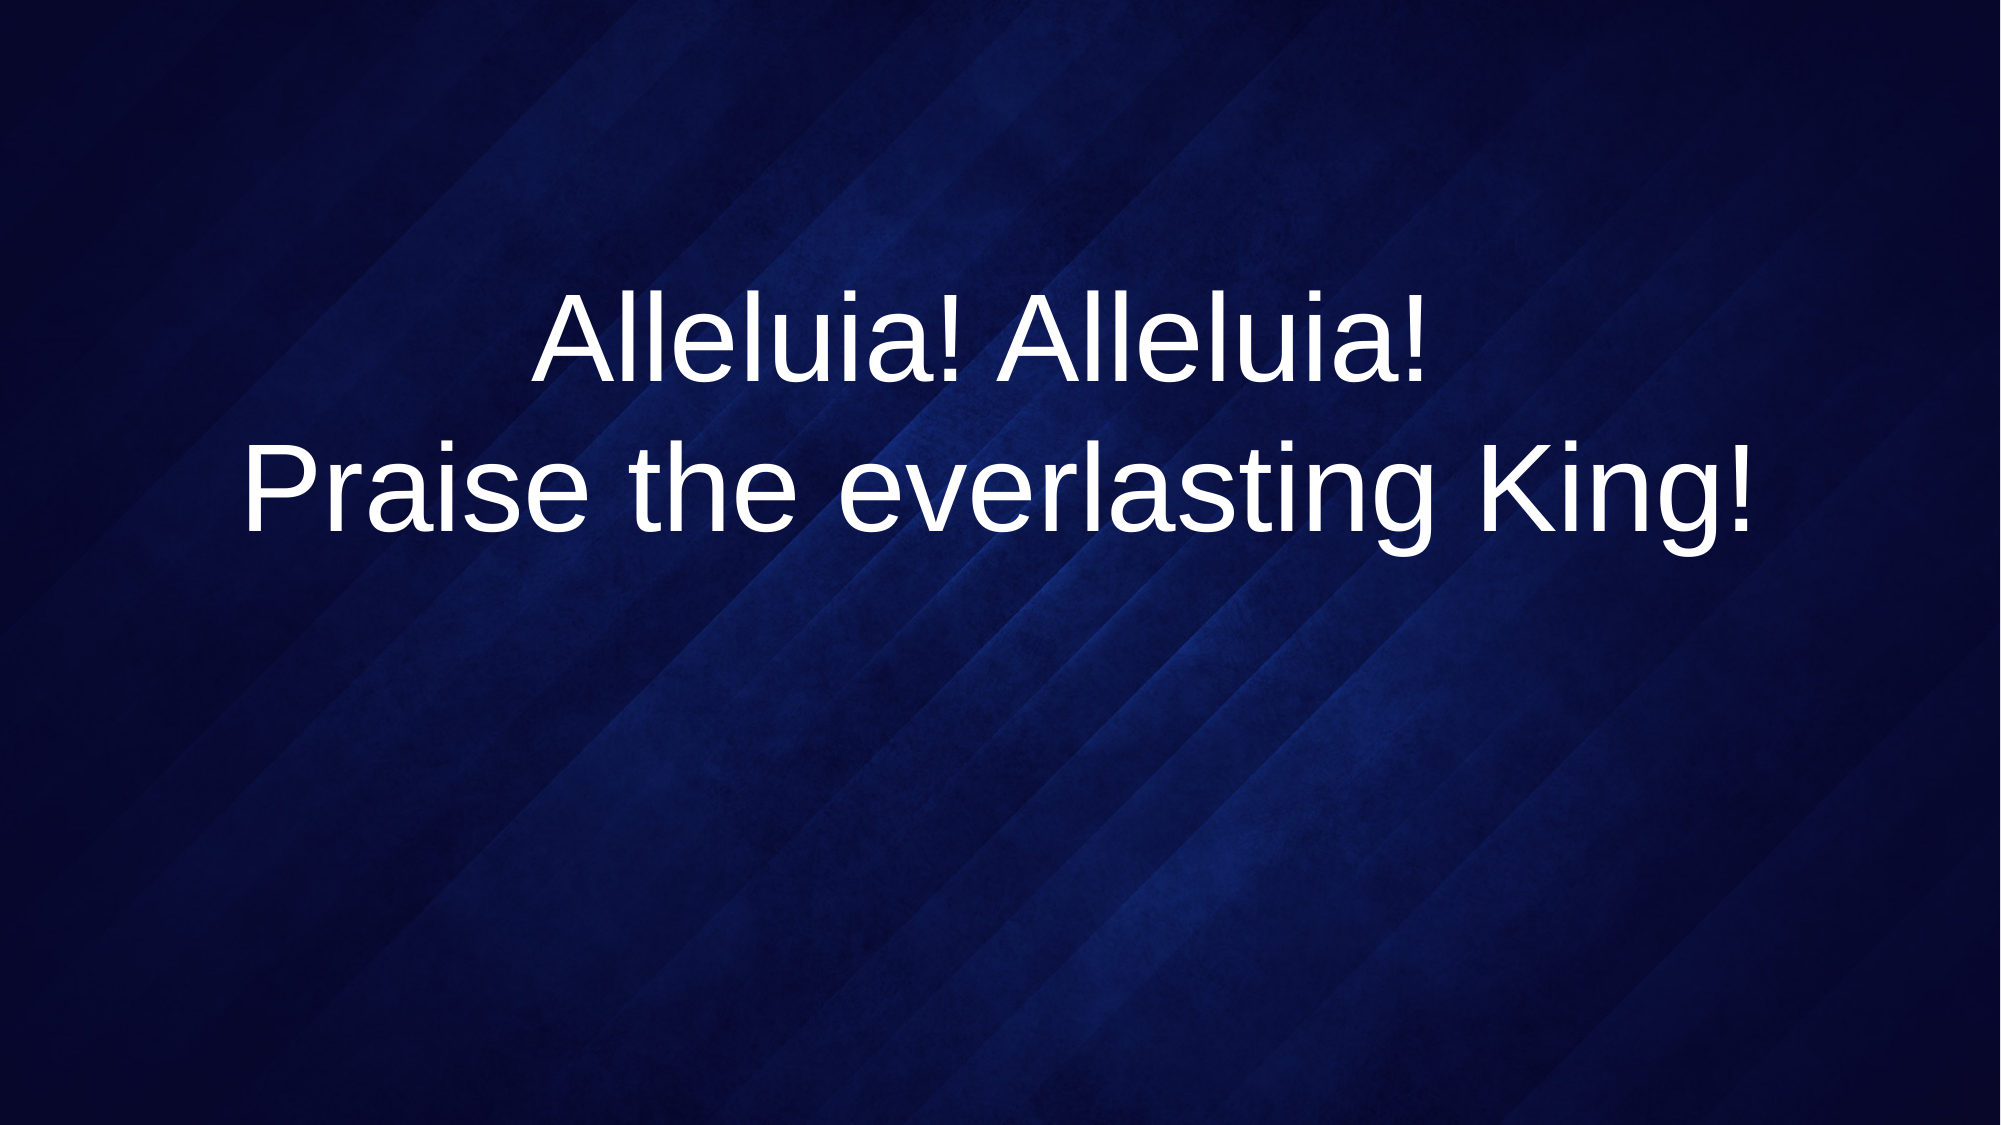

# Alleluia! Alleluia! Praise the everlasting King!